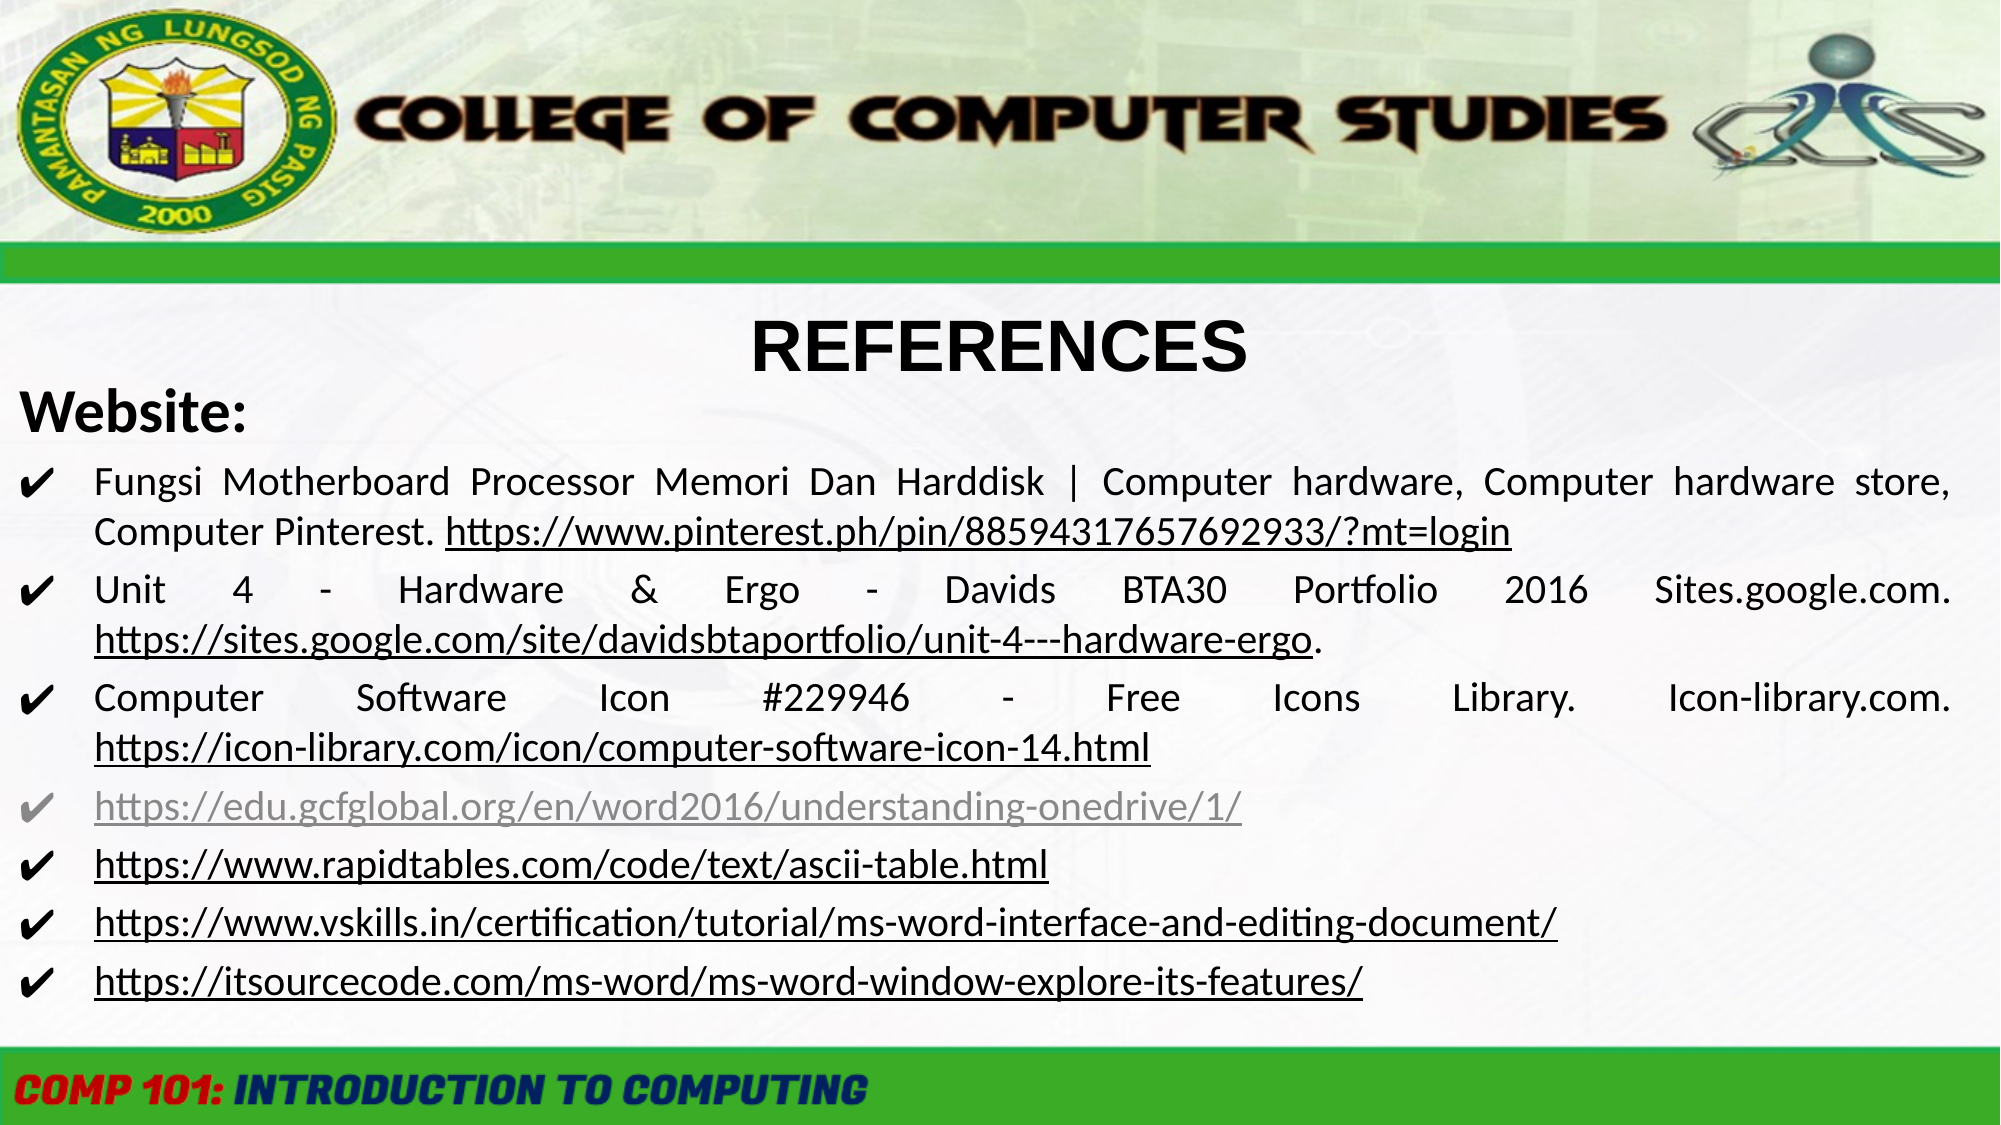

REFERENCES
Website:
Fungsi Motherboard Processor Memori Dan Harddisk | Computer hardware, Computer hardware store, Computer Pinterest. https://www.pinterest.ph/pin/88594317657692933/?mt=login
Unit 4 - Hardware & Ergo - Davids BTA30 Portfolio 2016 Sites.google.com. https://sites.google.com/site/davidsbtaportfolio/unit-4---hardware-ergo.
Computer Software Icon #229946 - Free Icons Library. Icon-library.com. https://icon-library.com/icon/computer-software-icon-14.html
https://edu.gcfglobal.org/en/word2016/understanding-onedrive/1/
https://www.rapidtables.com/code/text/ascii-table.html
https://www.vskills.in/certification/tutorial/ms-word-interface-and-editing-document/
https://itsourcecode.com/ms-word/ms-word-window-explore-its-features/